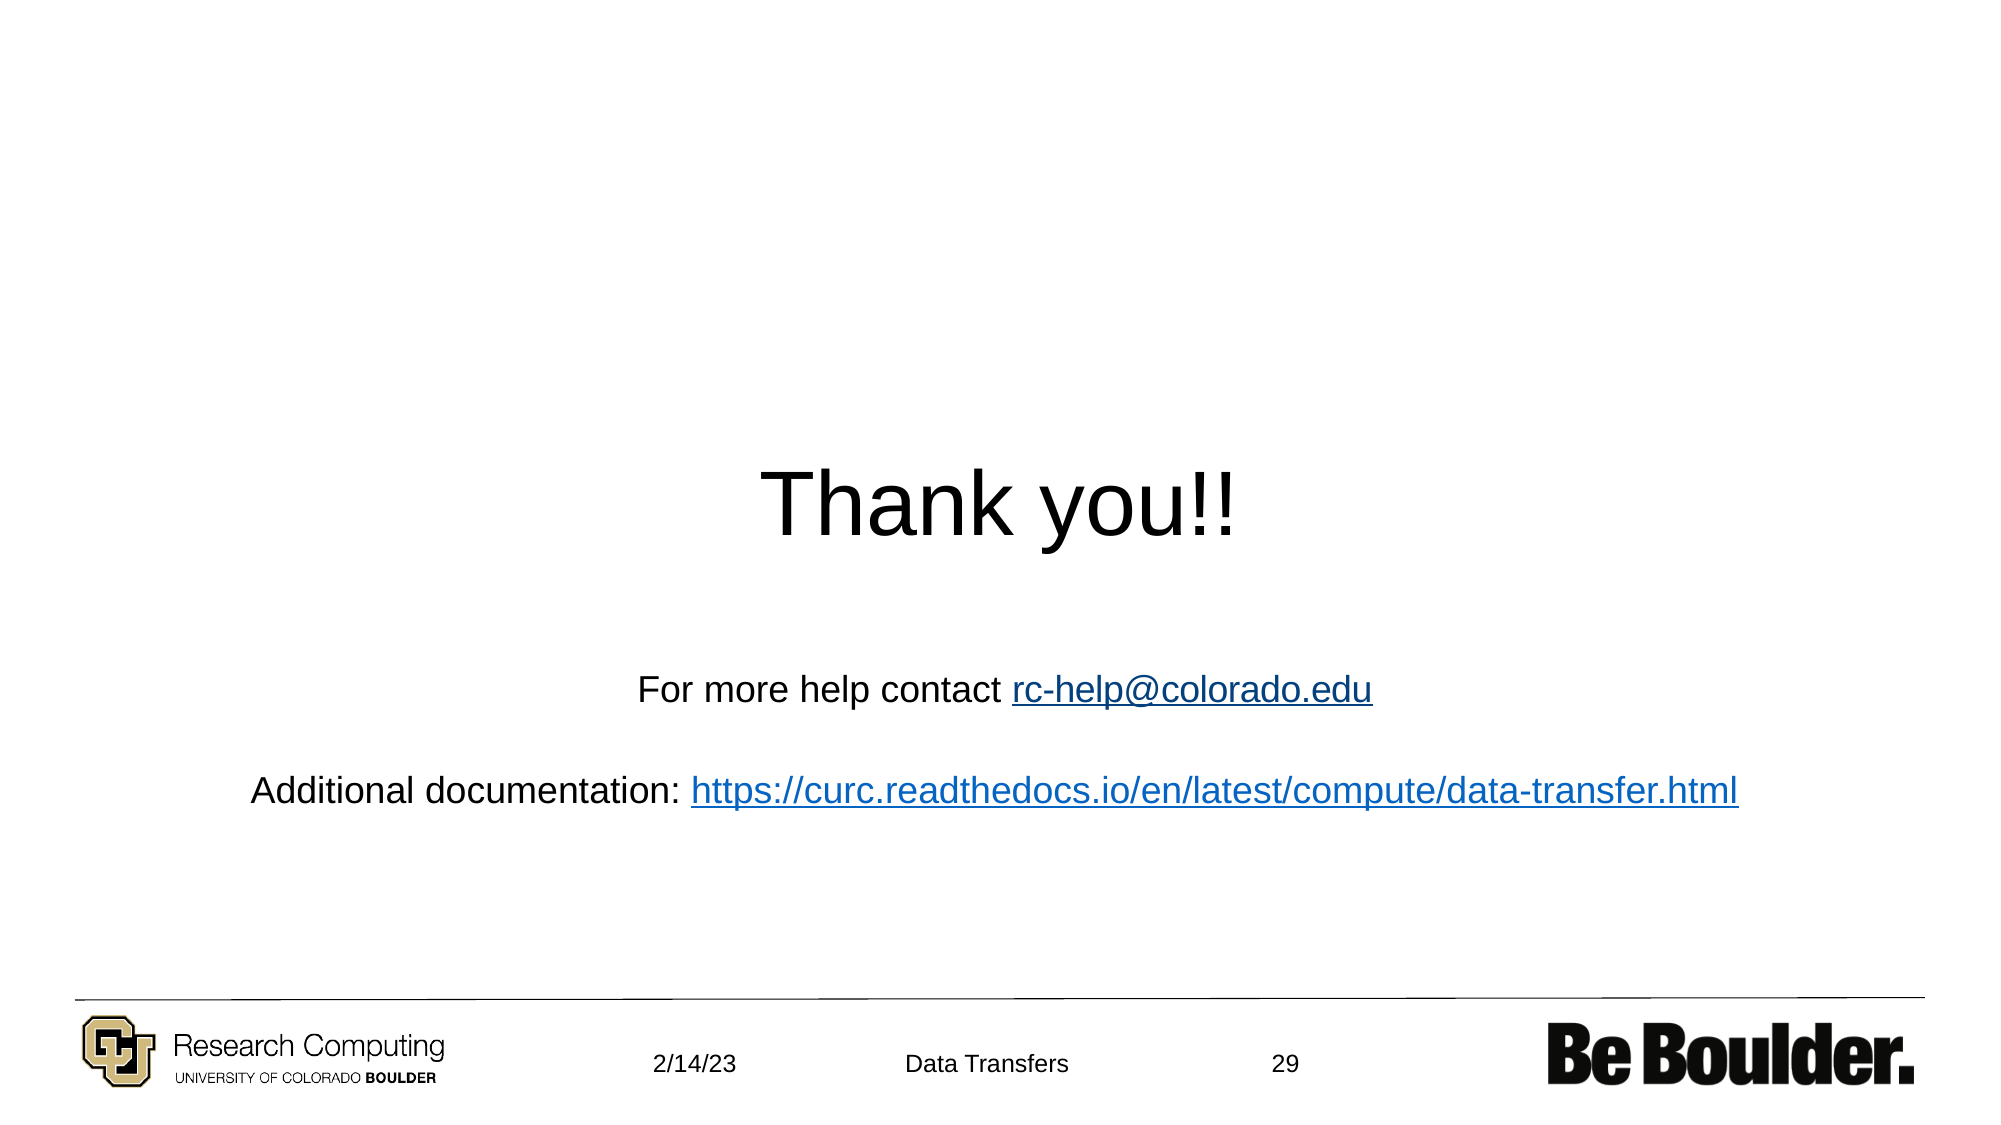

Thank you!!
For more help contact rc-help@colorado.edu
Additional documentation: https://curc.readthedocs.io/en/latest/compute/data-transfer.html
2/14/23
29
Data Transfers